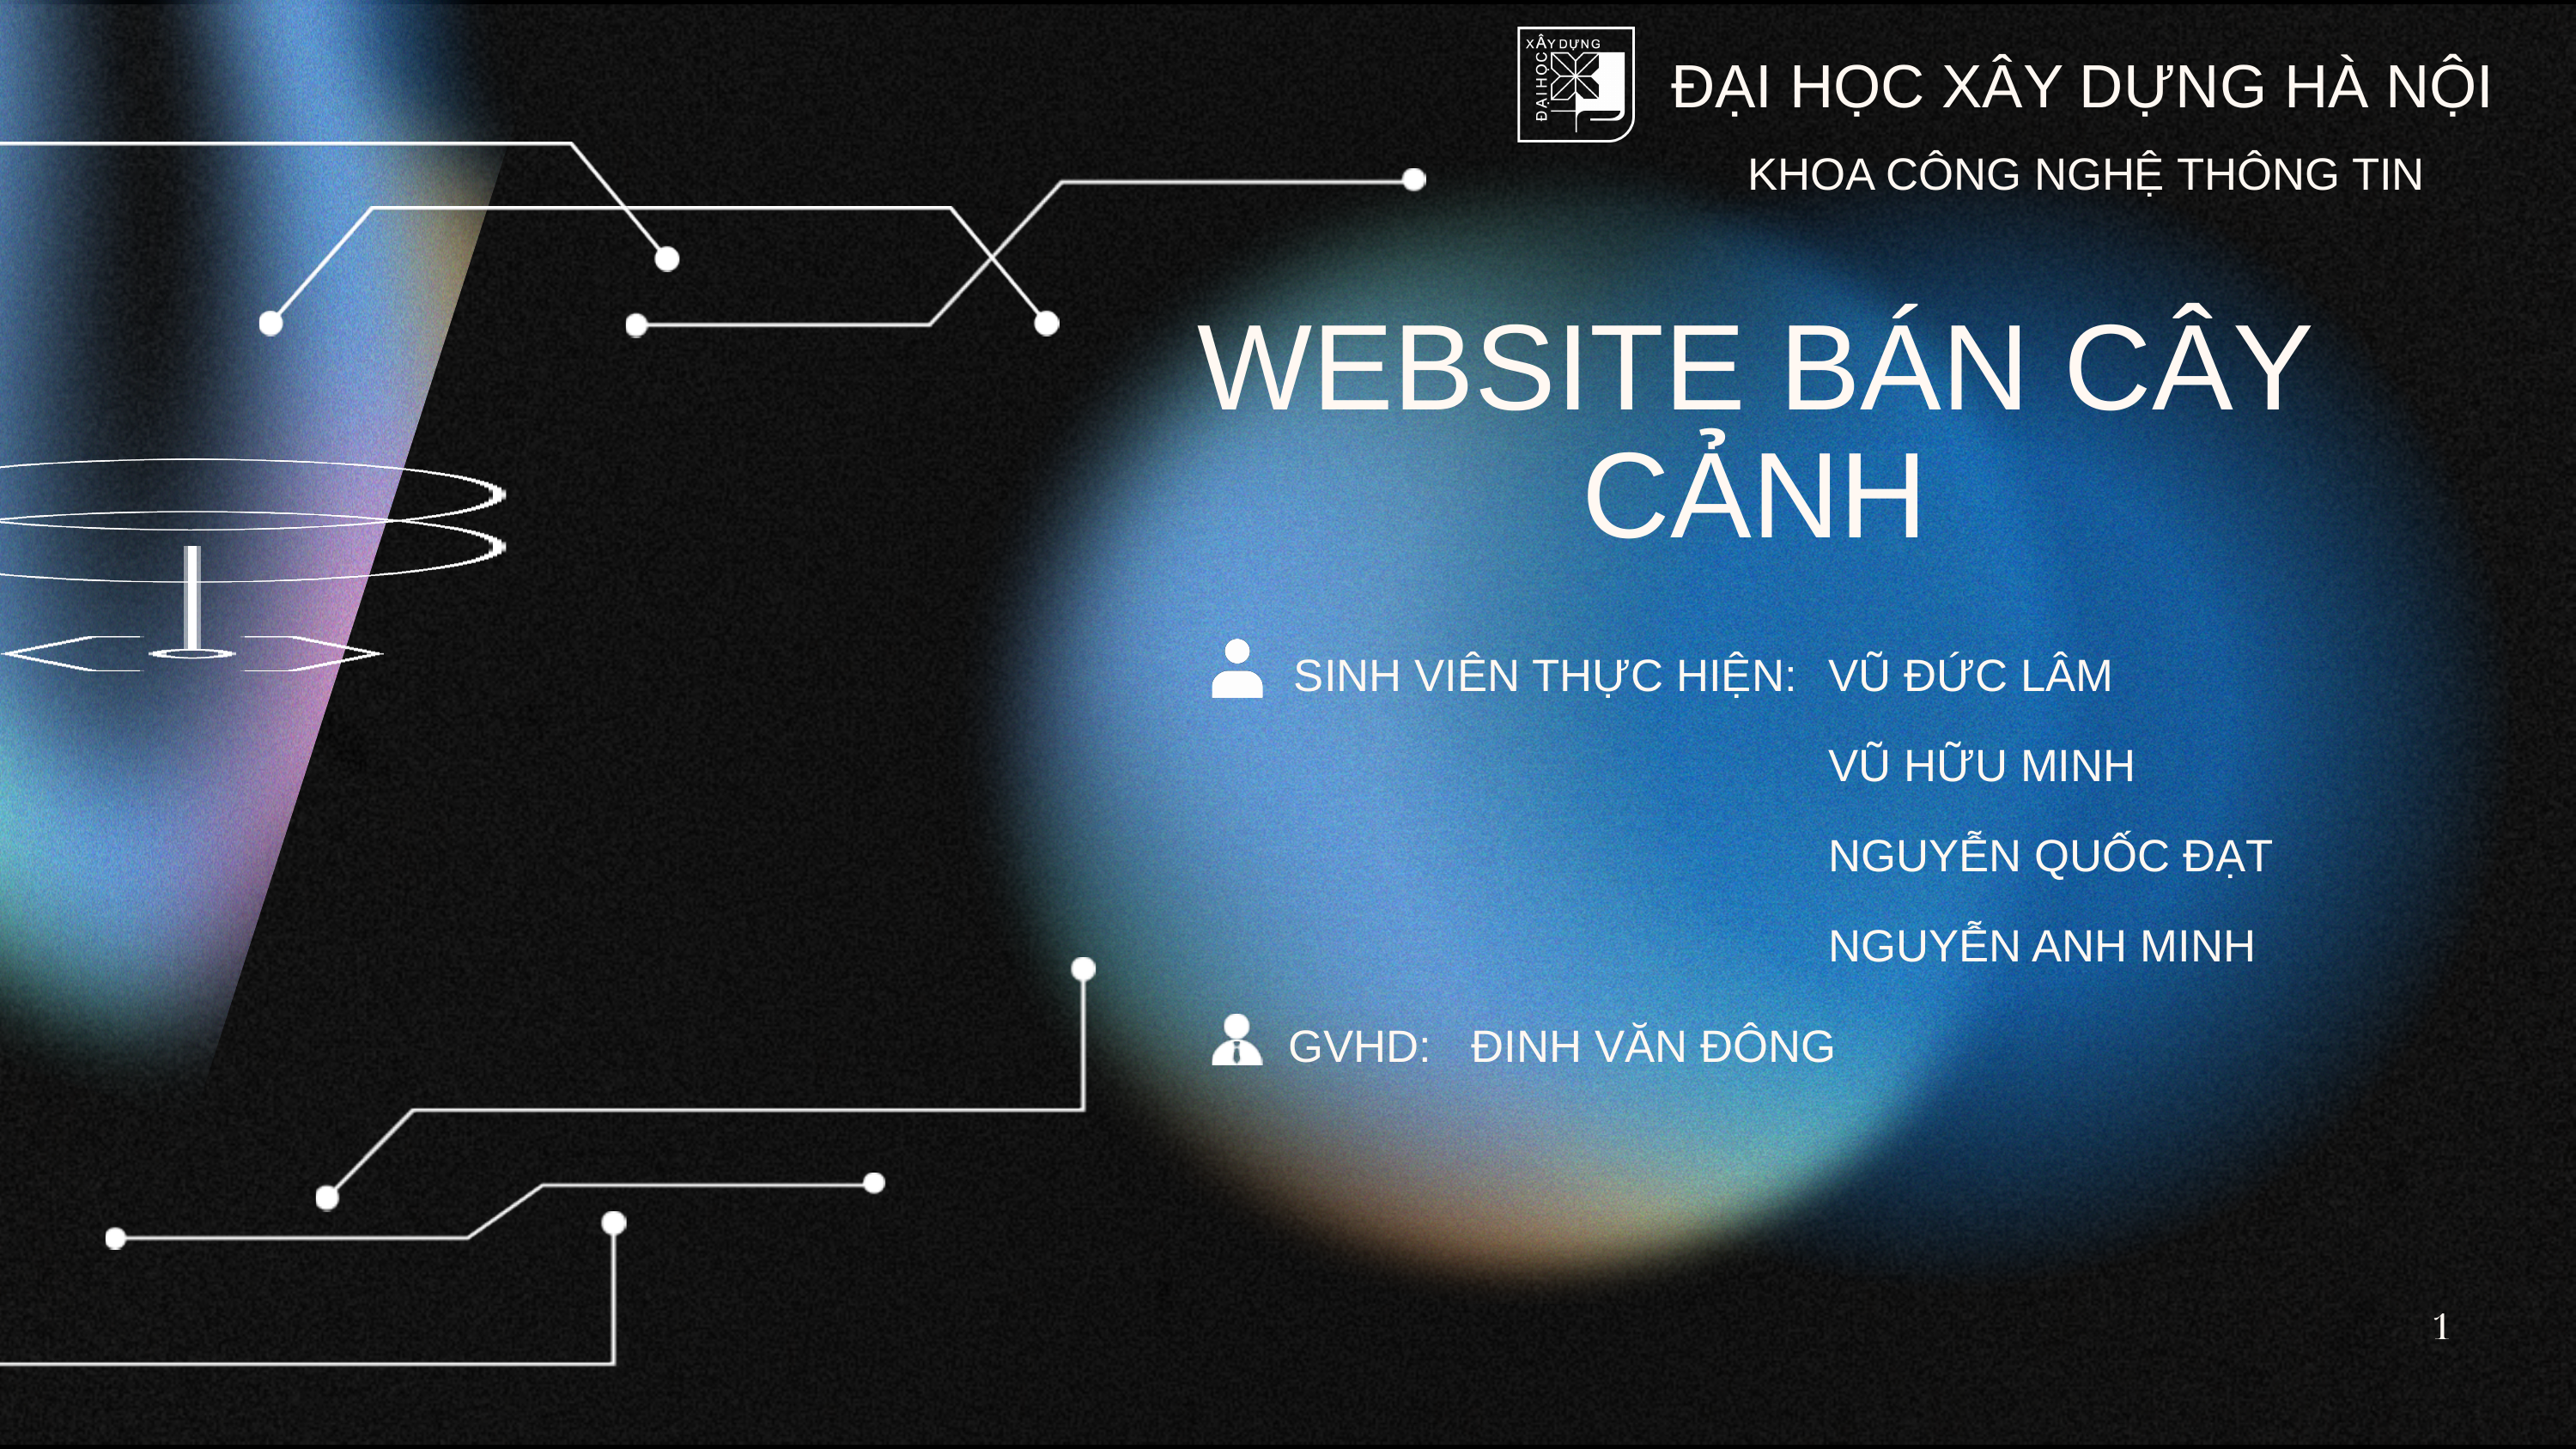

ĐẠI HỌC XÂY DỰNG HÀ NỘI

KHOA CÔNG NGHỆ THÔNG TIN

WEBSITE BÁN CÂY CẢNH

SINH VIÊN THỰC HIỆN:
VŨ ĐỨC LÂM
VŨ HỮU MINH
NGUYỄN QUỐC ĐẠT
NGUYỄN ANH MINH

GVHD:
ĐINH VĂN ĐÔNG

1